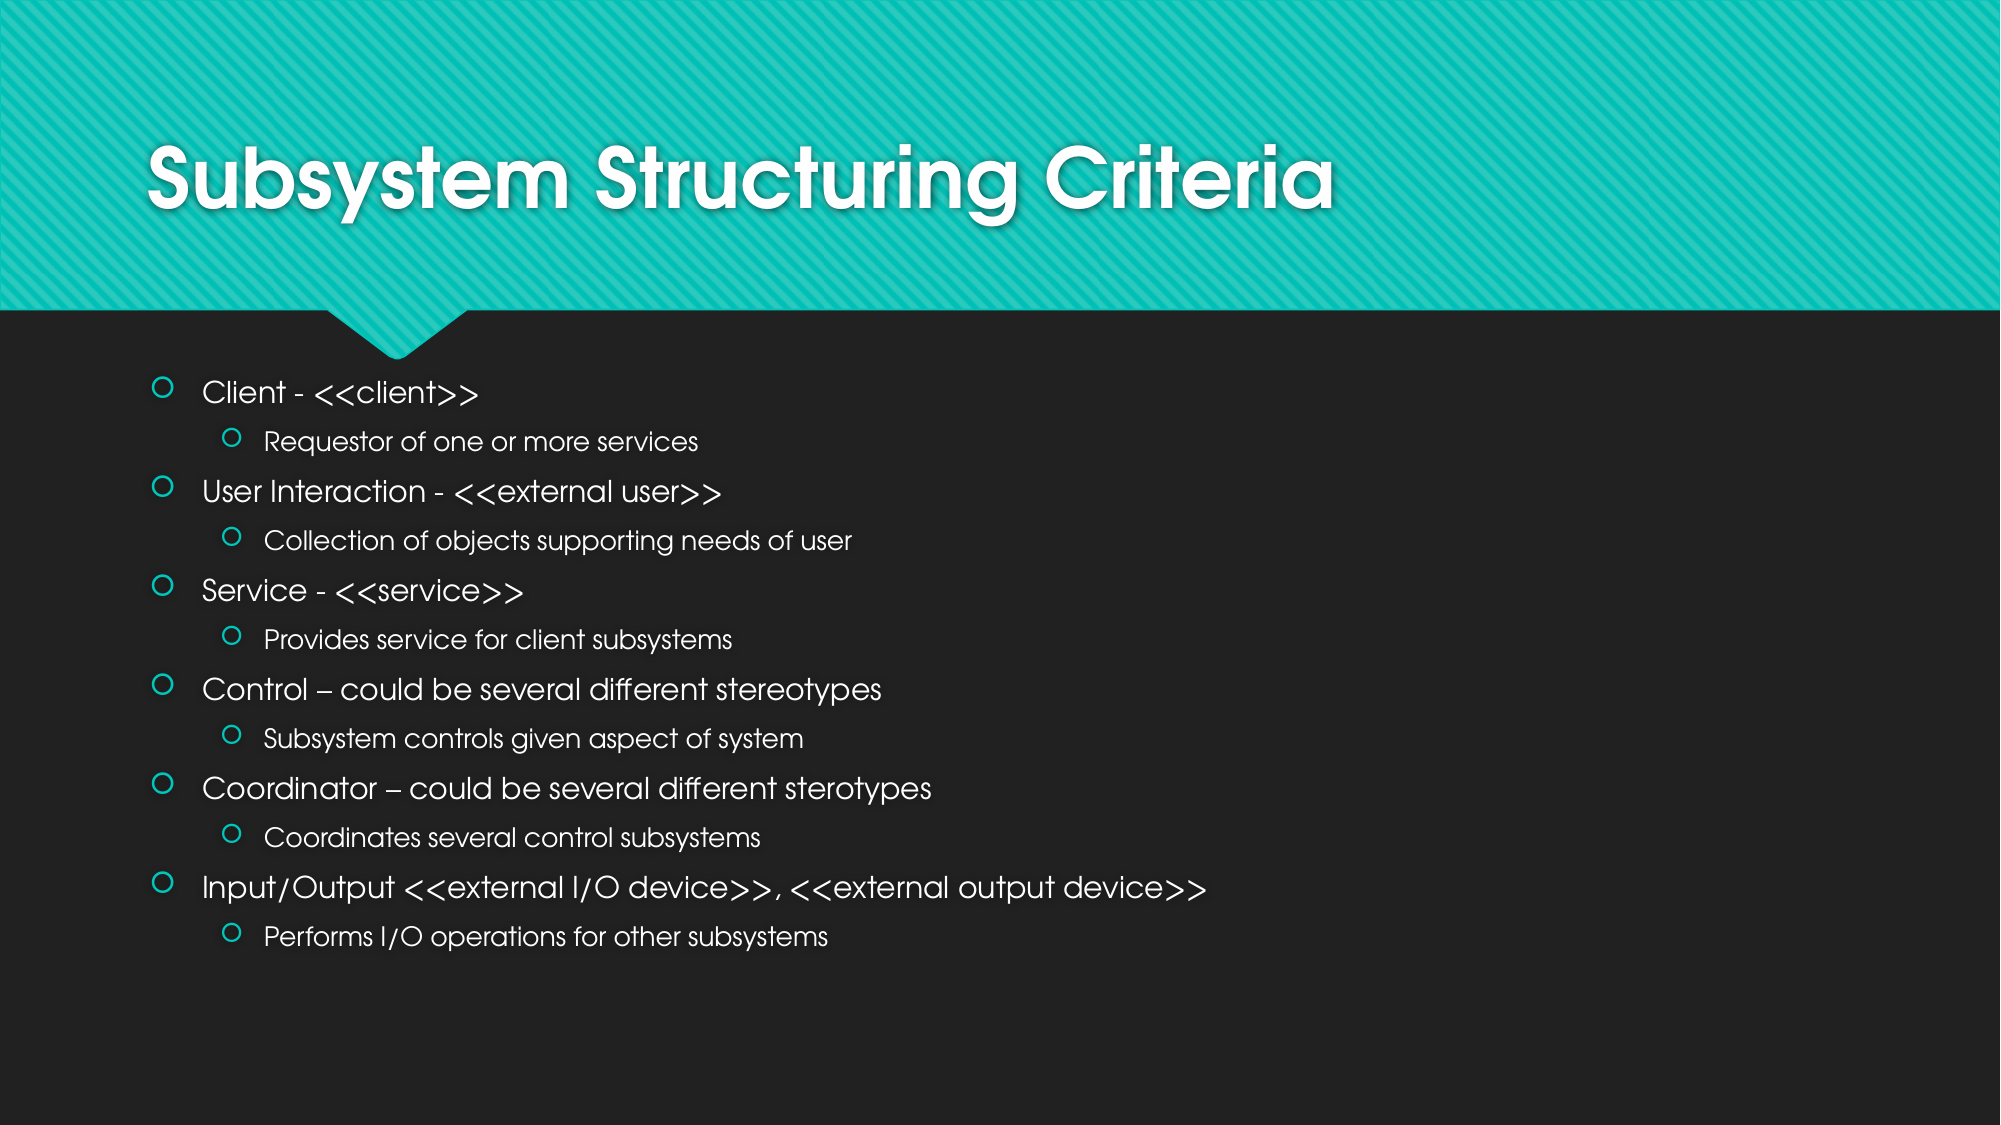

# Subsystem Structuring Criteria
Client - <<client>>
Requestor of one or more services
User Interaction - <<external user>>
Collection of objects supporting needs of user
Service - <<service>>
Provides service for client subsystems
Control – could be several different stereotypes
Subsystem controls given aspect of system
Coordinator – could be several different sterotypes
Coordinates several control subsystems
Input/Output <<external I/O device>>, <<external output device>>
Performs I/O operations for other subsystems